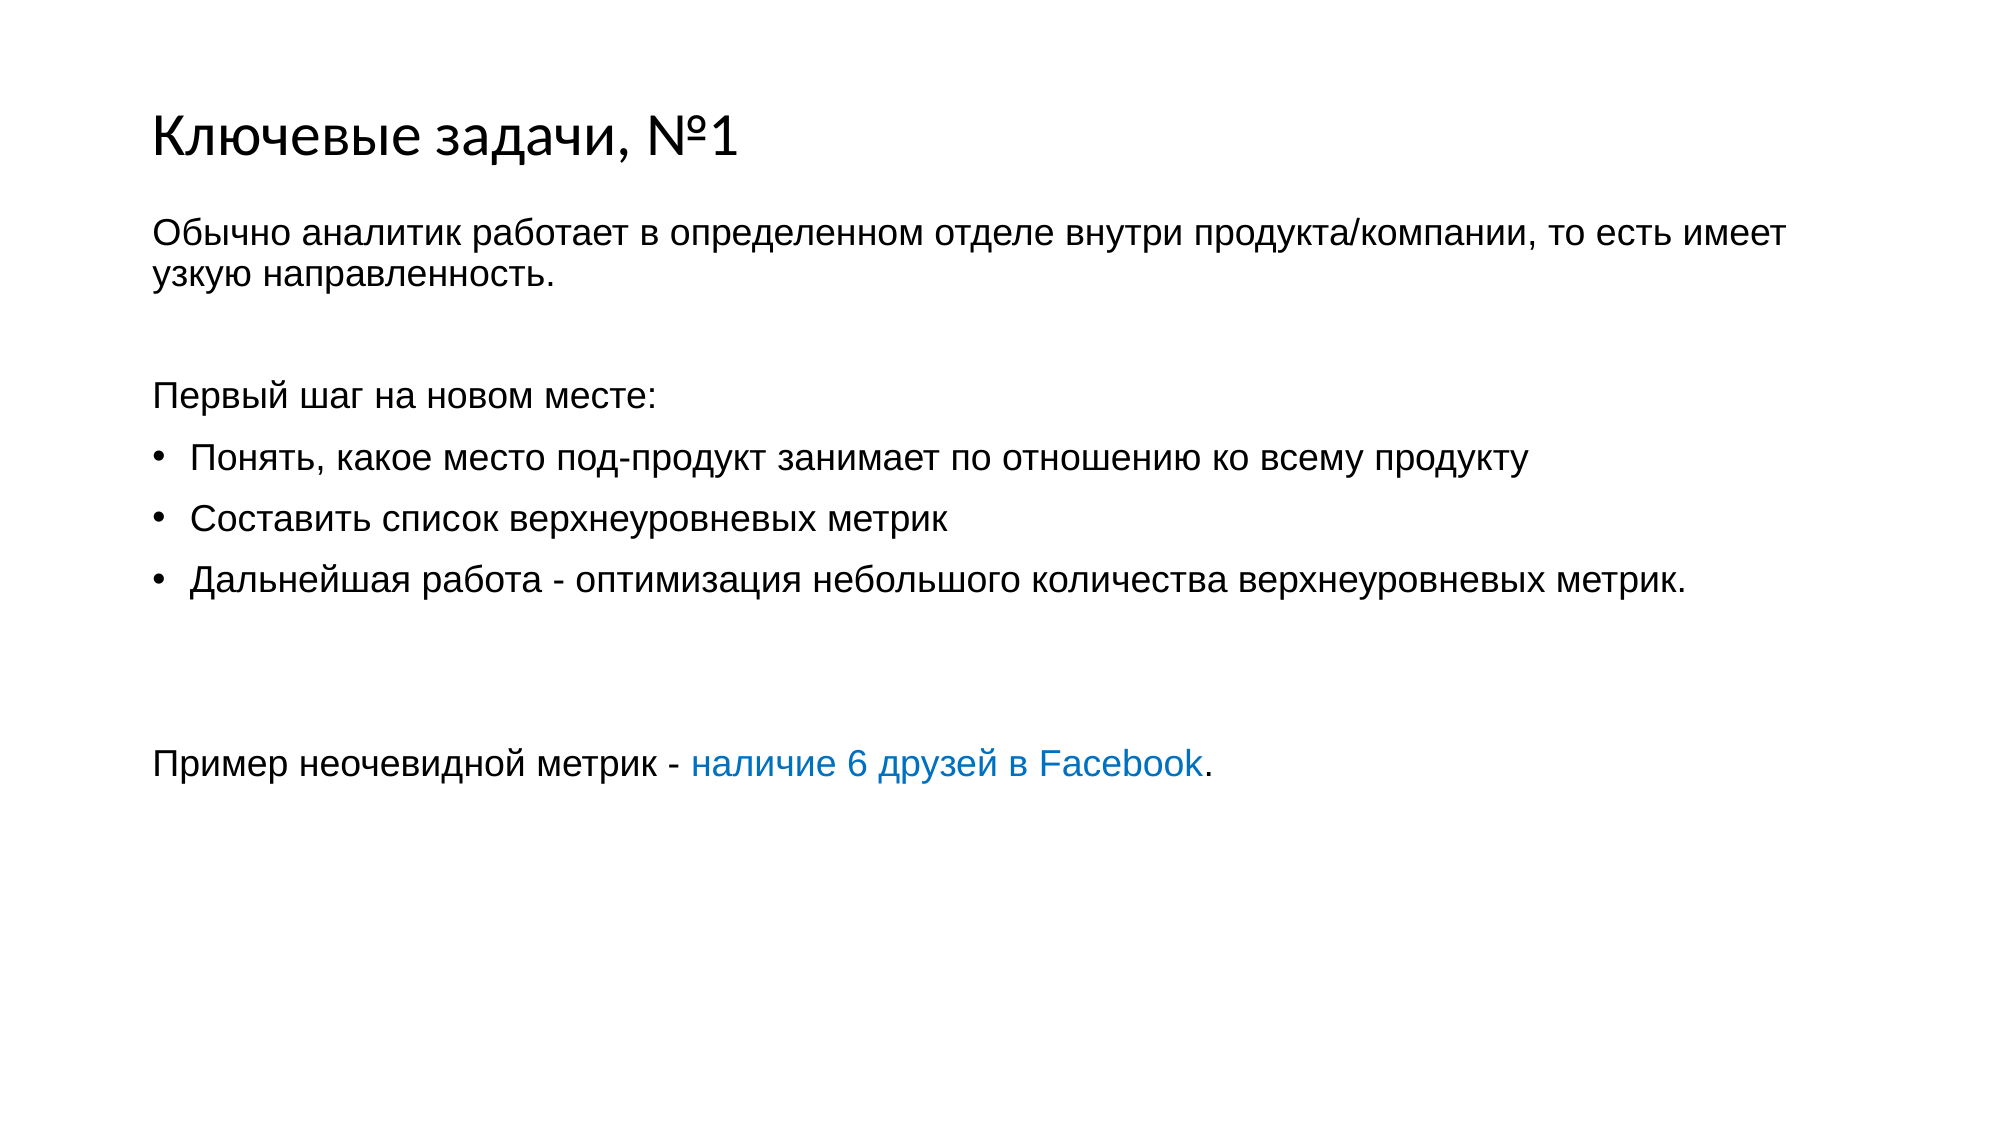

# Ключевые задачи, №1

Обычно аналитик работает в определенном отделе внутри продукта/компании, то есть имеет узкую направленность.

Первый шаг на новом месте:
Понять, какое место под-продукт занимает по отношению ко всему продукту
Составить список верхнеуровневых метрик
Дальнейшая работа - оптимизация небольшого количества верхнеуровневых метрик.

Пример неочевидной метрик - наличие 6 друзей в Facebook.